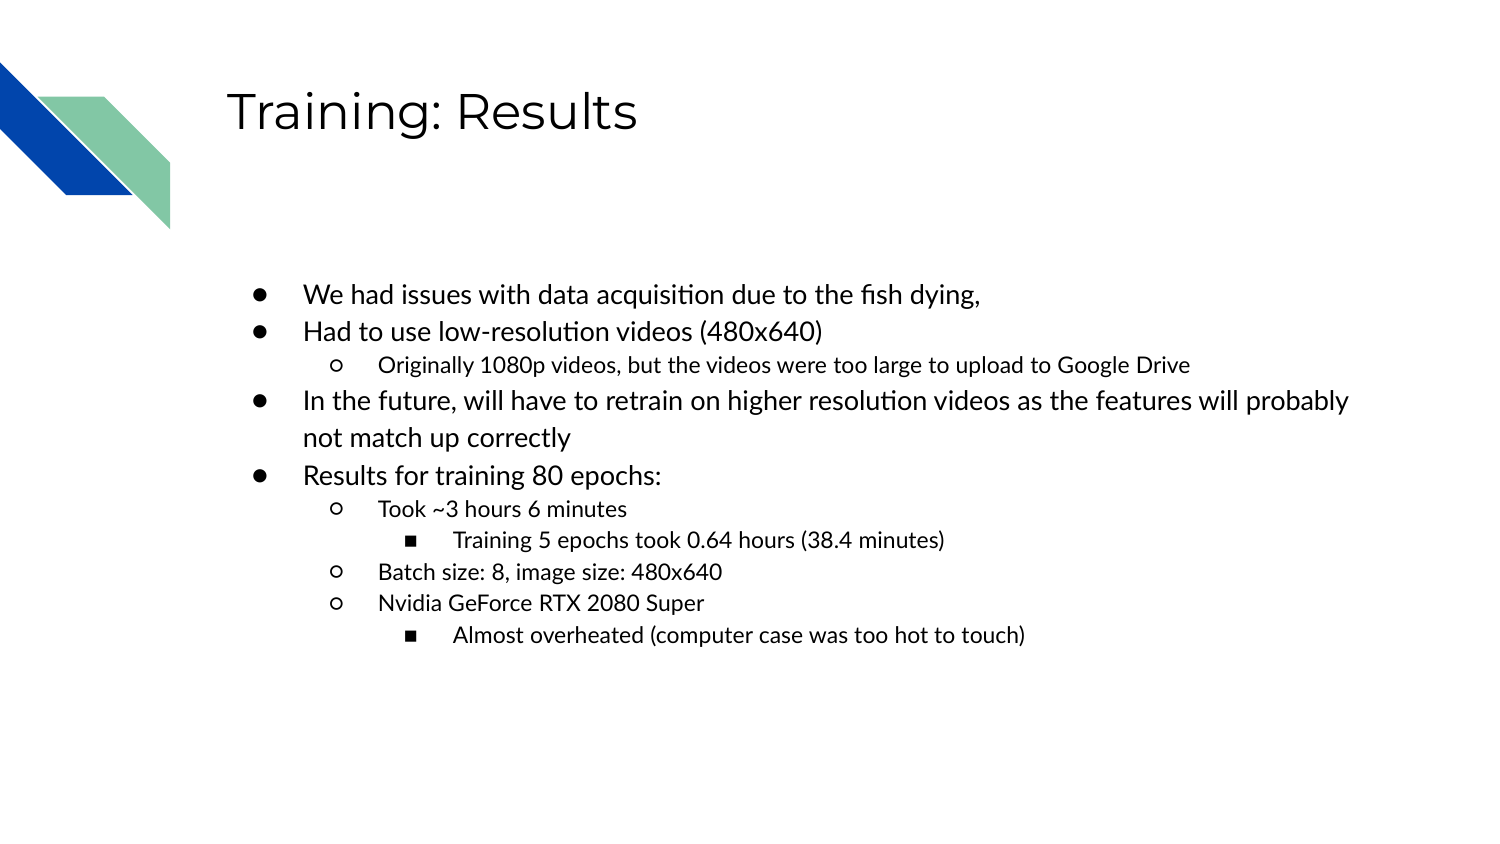

# Training: Results
We had issues with data acquisition due to the fish dying,
Had to use low-resolution videos (480x640)
Originally 1080p videos, but the videos were too large to upload to Google Drive
In the future, will have to retrain on higher resolution videos as the features will probably not match up correctly
Results for training 80 epochs:
Took ~3 hours 6 minutes
Training 5 epochs took 0.64 hours (38.4 minutes)
Batch size: 8, image size: 480x640
Nvidia GeForce RTX 2080 Super
Almost overheated (computer case was too hot to touch)